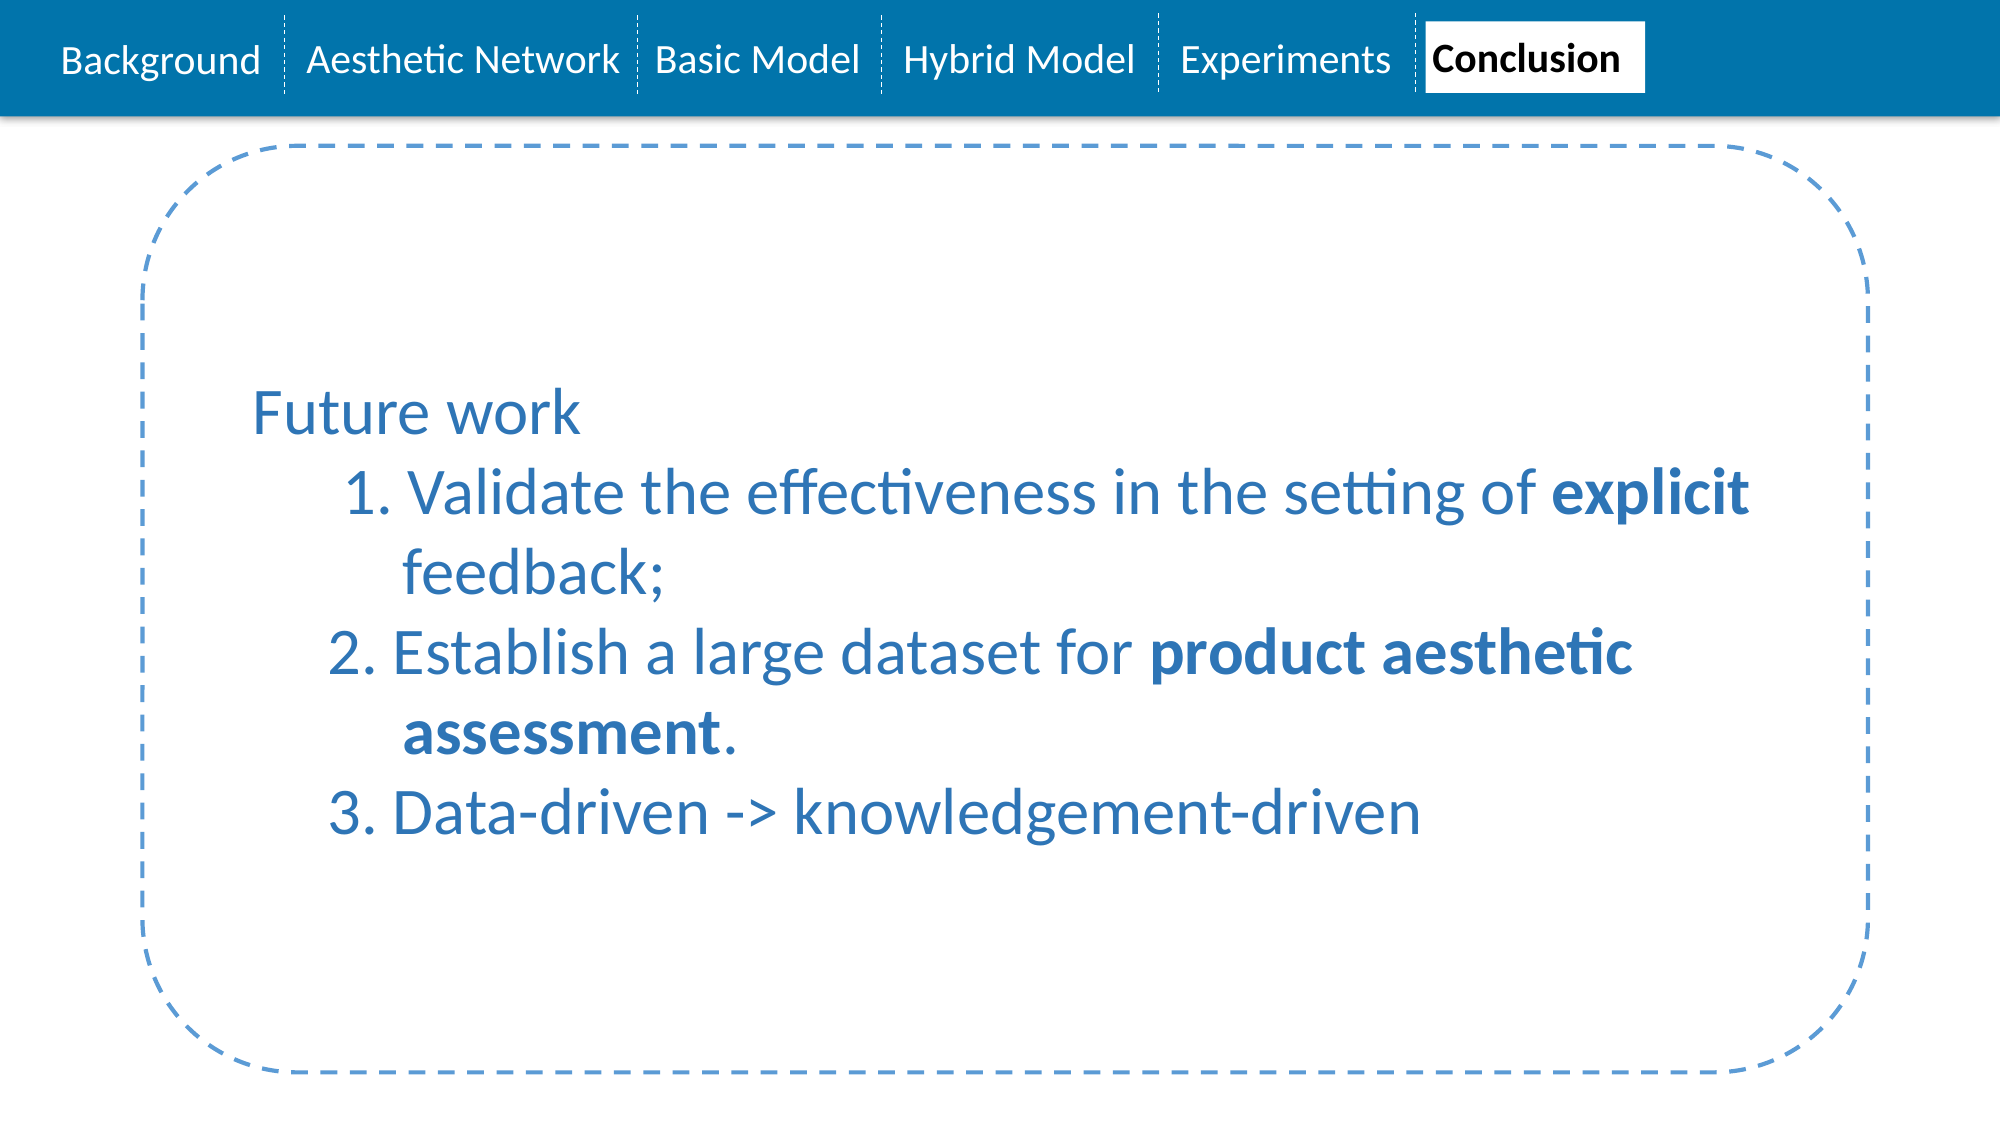

Conclusion
Experiments
Aesthetic Network
Basic Model
Hybrid Model
Background

Future work
      1. Validate the eﬀectiveness in the setting of explicit
          feedback;
2. Establish a large dataset for product aesthetic
     assessment.
3. Data-driven -> knowledgement-driven